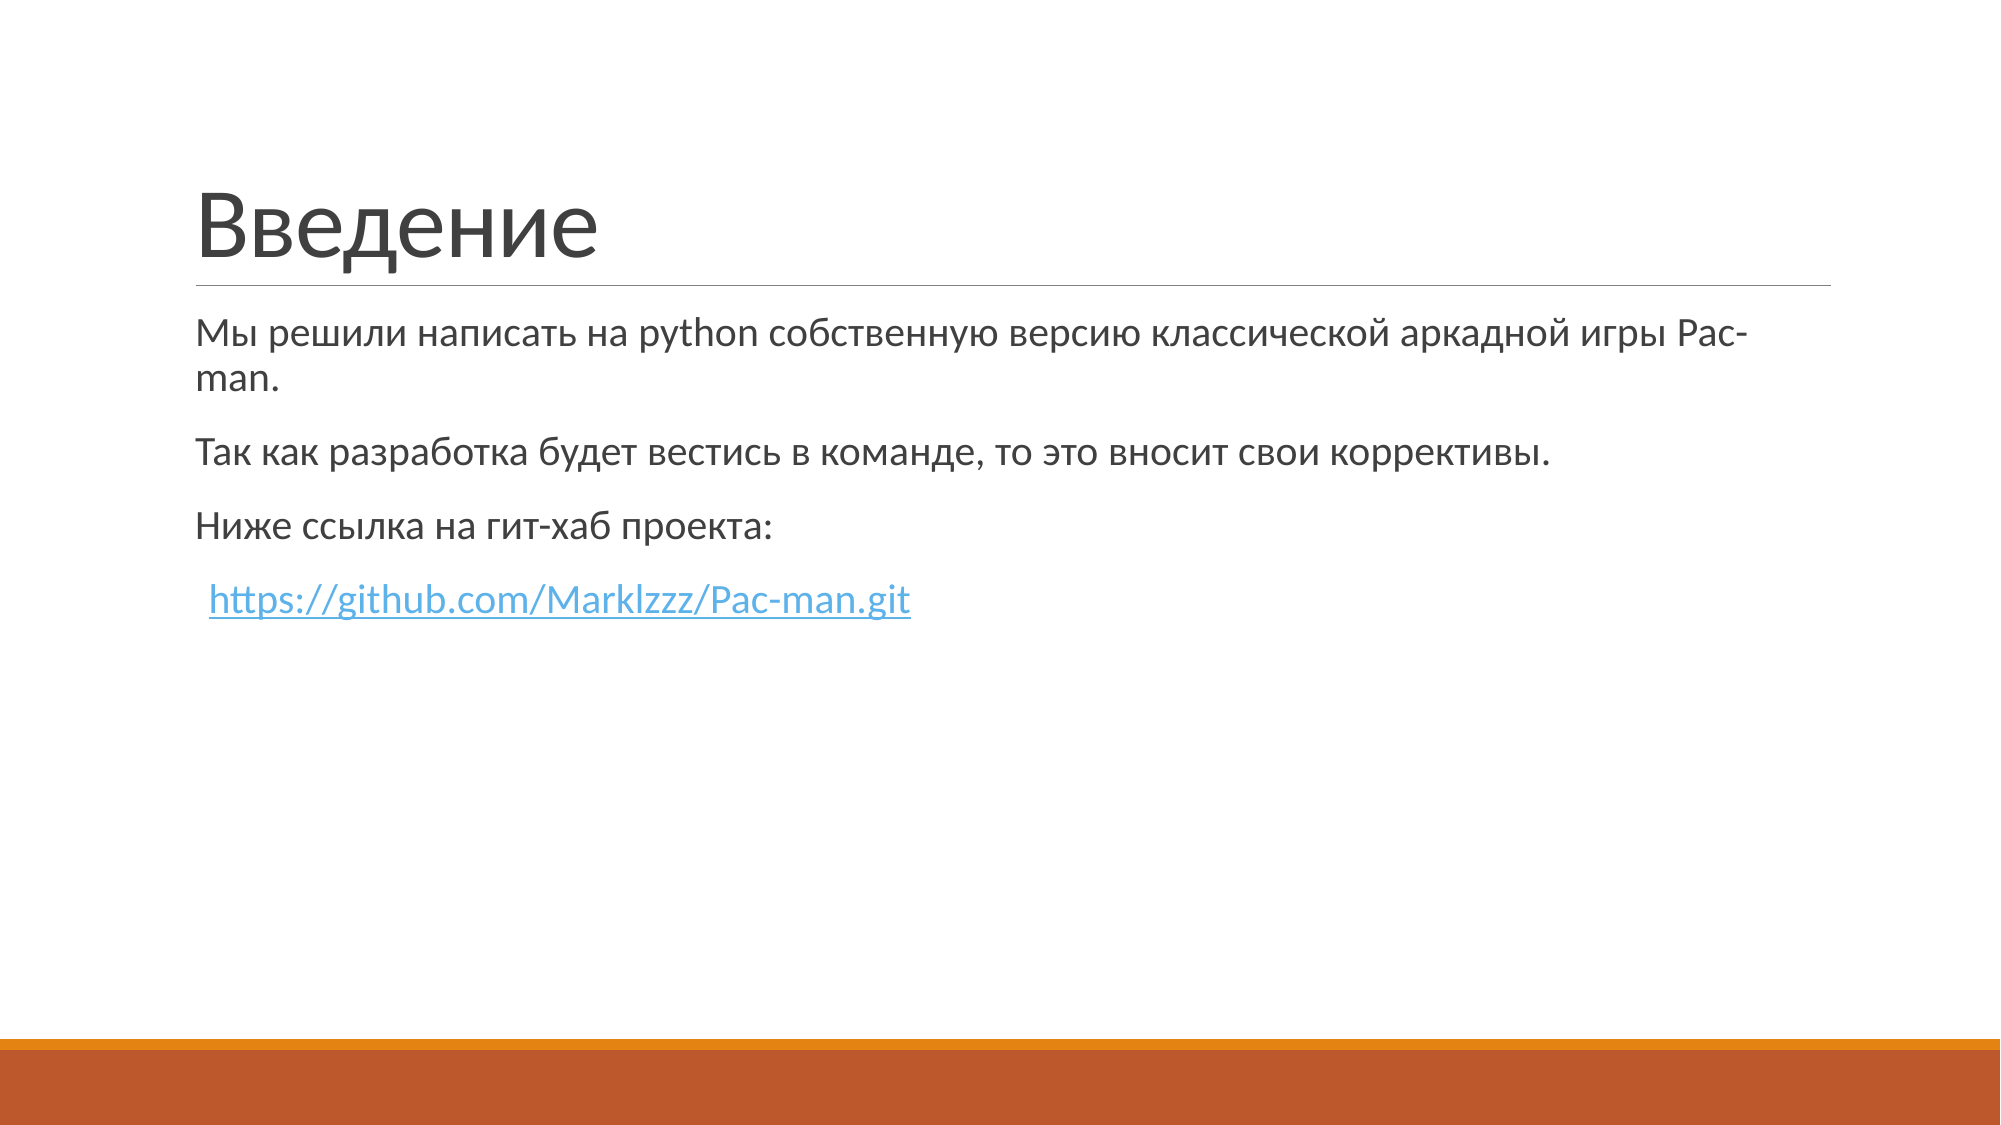

# Введение
Мы решили написать на python собственную версию классической аркадной игры Pac-man.
Так как разработка будет вестись в команде, то это вносит свои коррективы.
Ниже ссылка на гит-хаб проекта:
   https://github.com/Marklzzz/Pac-man.git